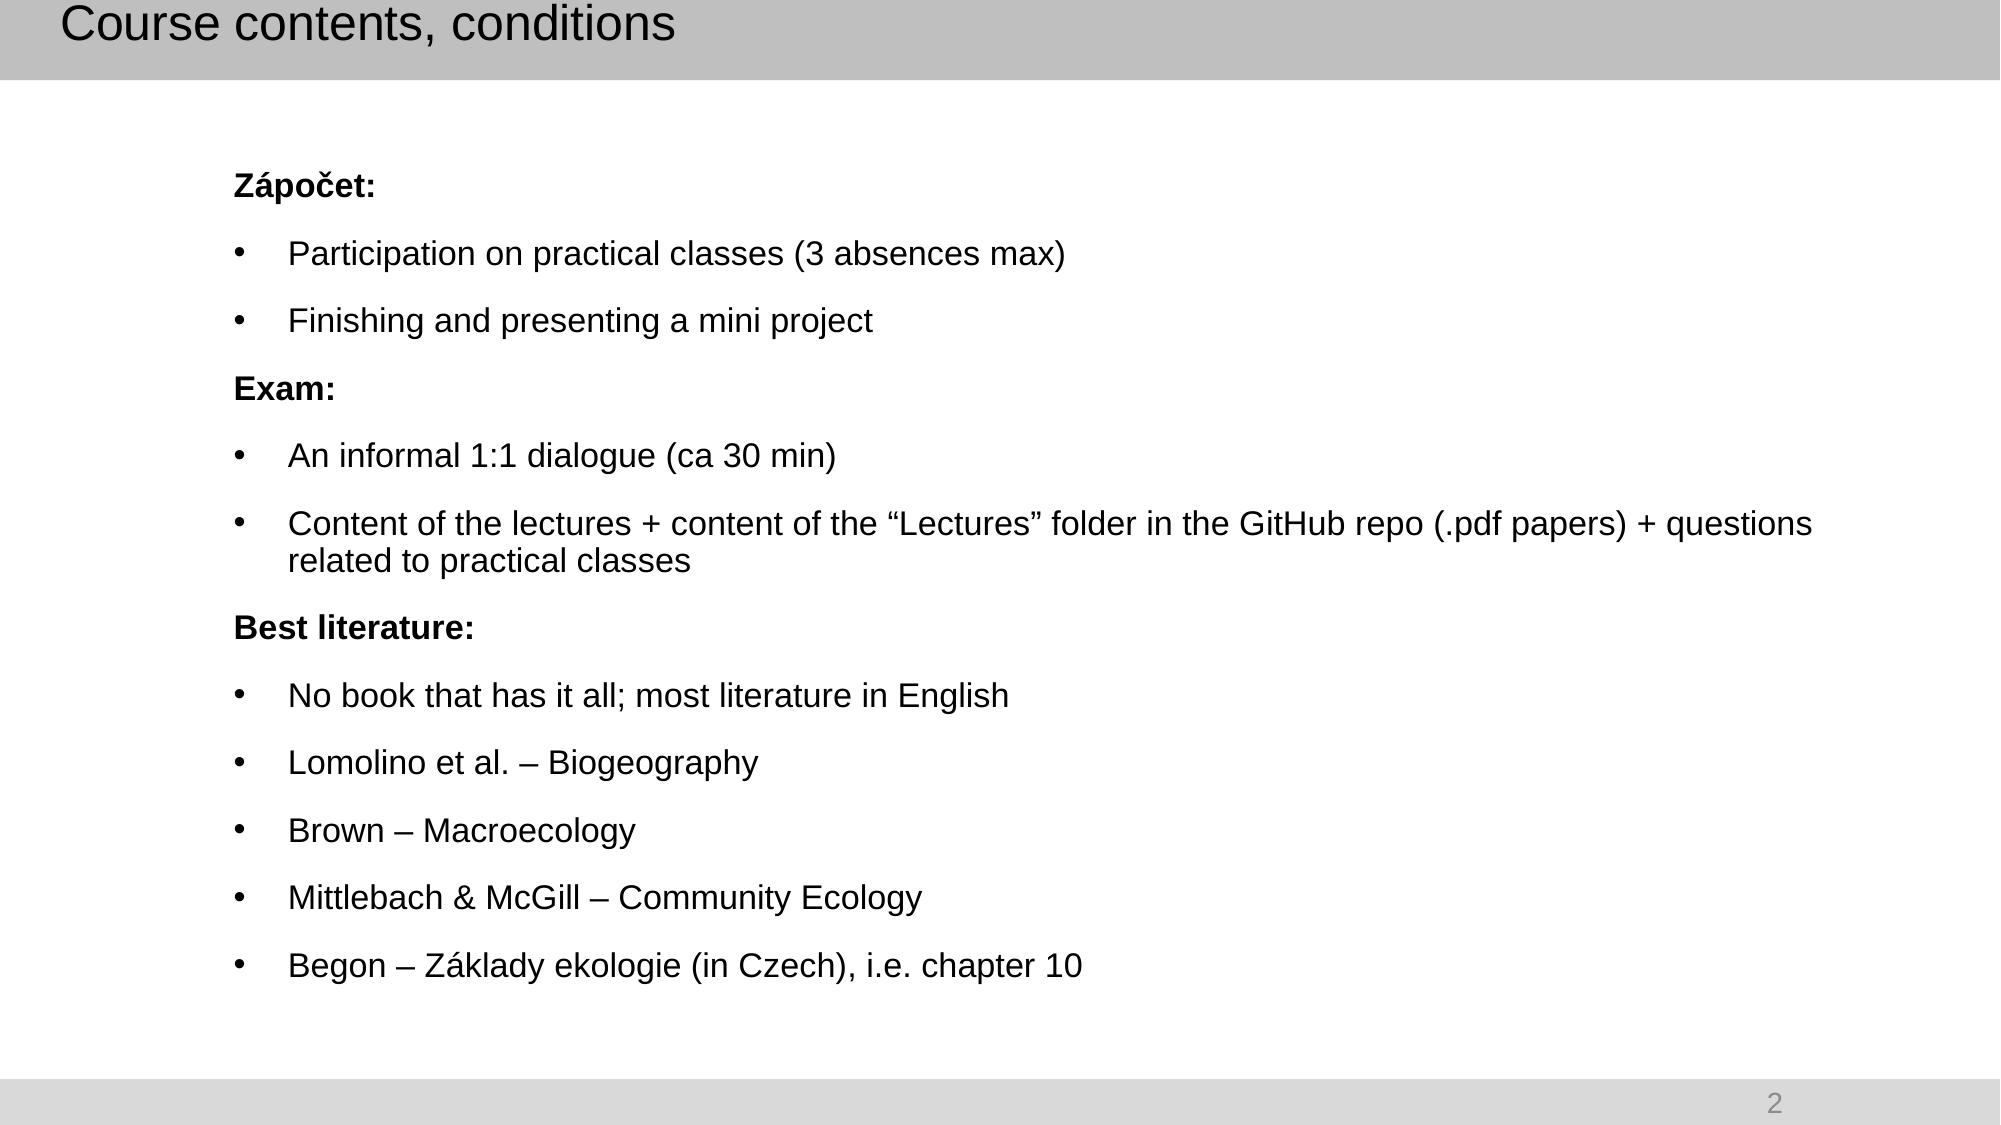

# Course contents, conditions
Zápočet:
Participation on practical classes (3 absences max)
Finishing and presenting a mini project
Exam:
An informal 1:1 dialogue (ca 30 min)
Content of the lectures + content of the “Lectures” folder in the GitHub repo (.pdf papers) + questions related to practical classes
Best literature:
No book that has it all; most literature in English
Lomolino et al. – Biogeography
Brown – Macroecology
Mittlebach & McGill – Community Ecology
Begon – Základy ekologie (in Czech), i.e. chapter 10

2